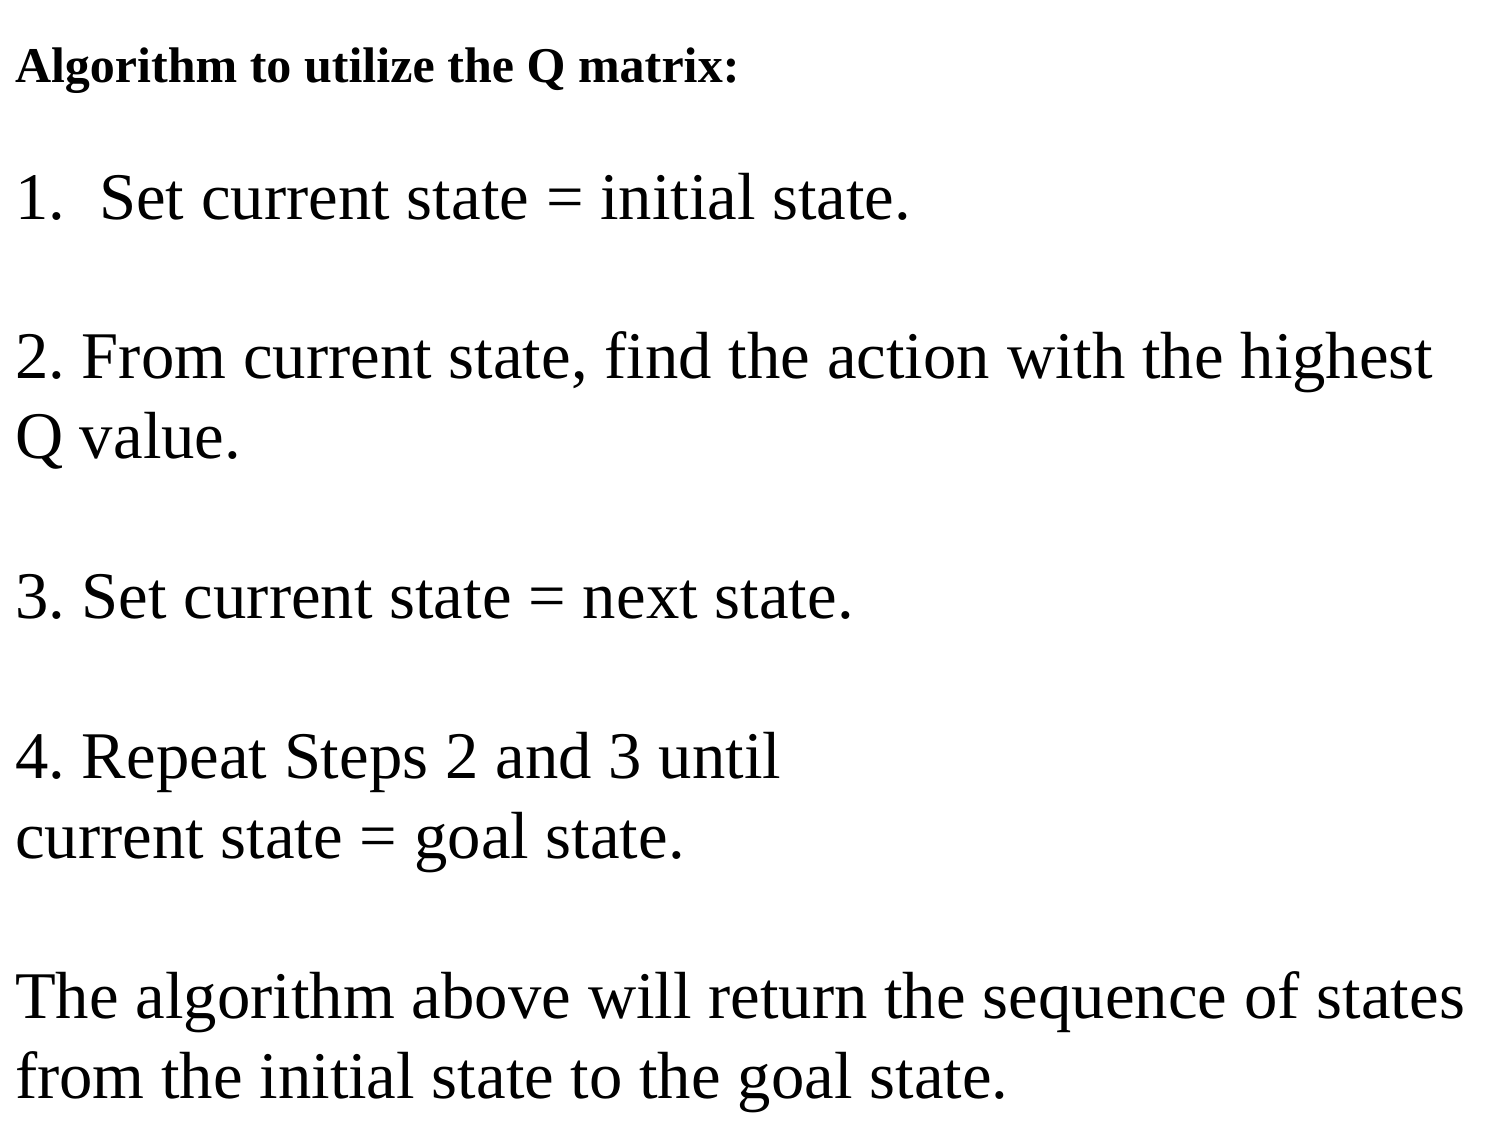

Algorithm to utilize the Q matrix:

Set current state = initial state.

2. From current state, find the action with the highest Q value.

3. Set current state = next state.

4. Repeat Steps 2 and 3 until
current state = goal state.

The algorithm above will return the sequence of states from the initial state to the goal state.